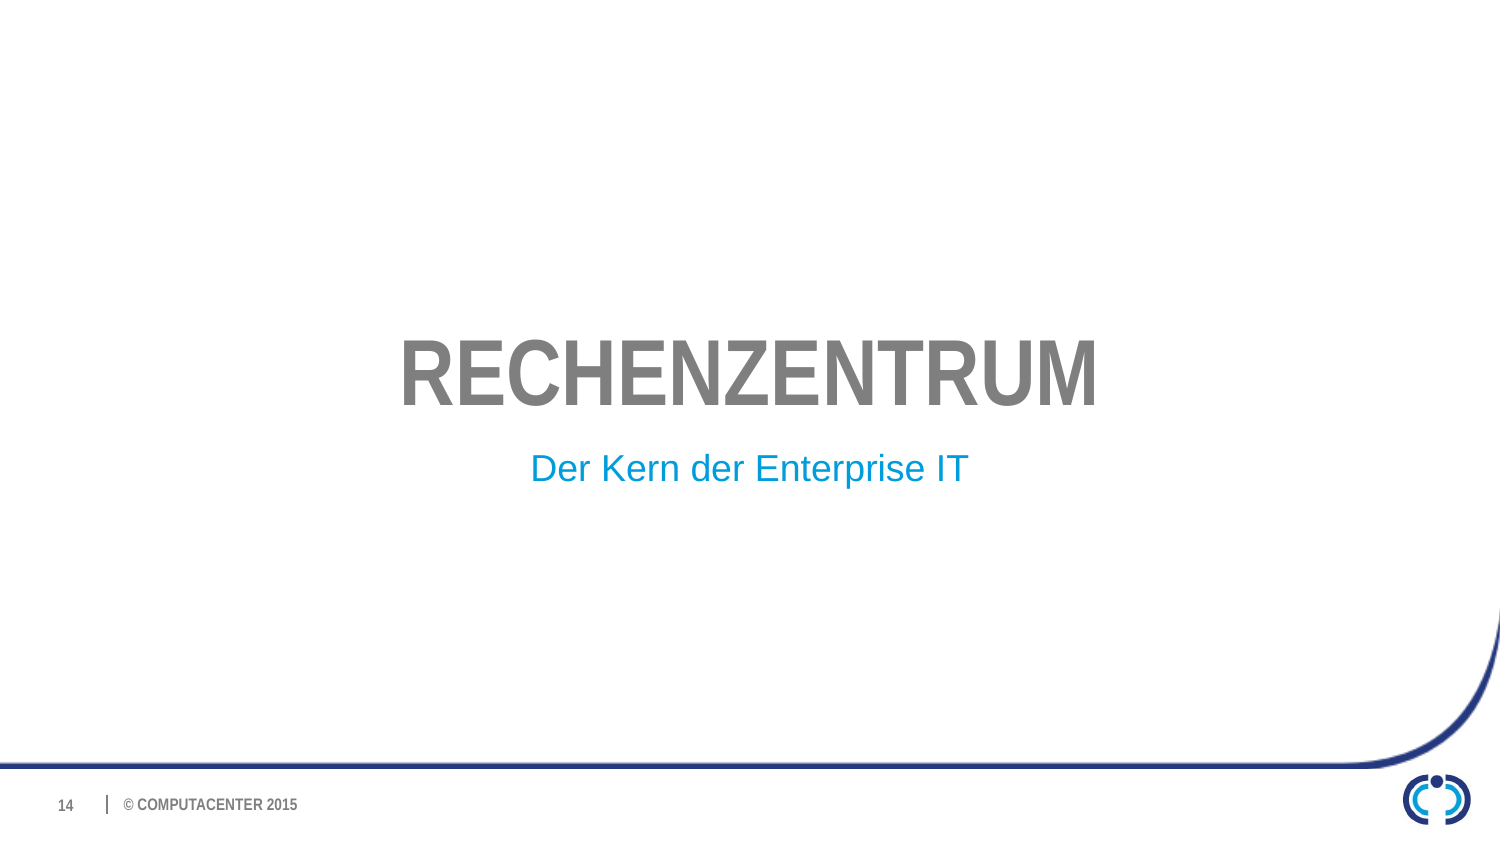

# Rechenzentrum
Der Kern der Enterprise IT

14